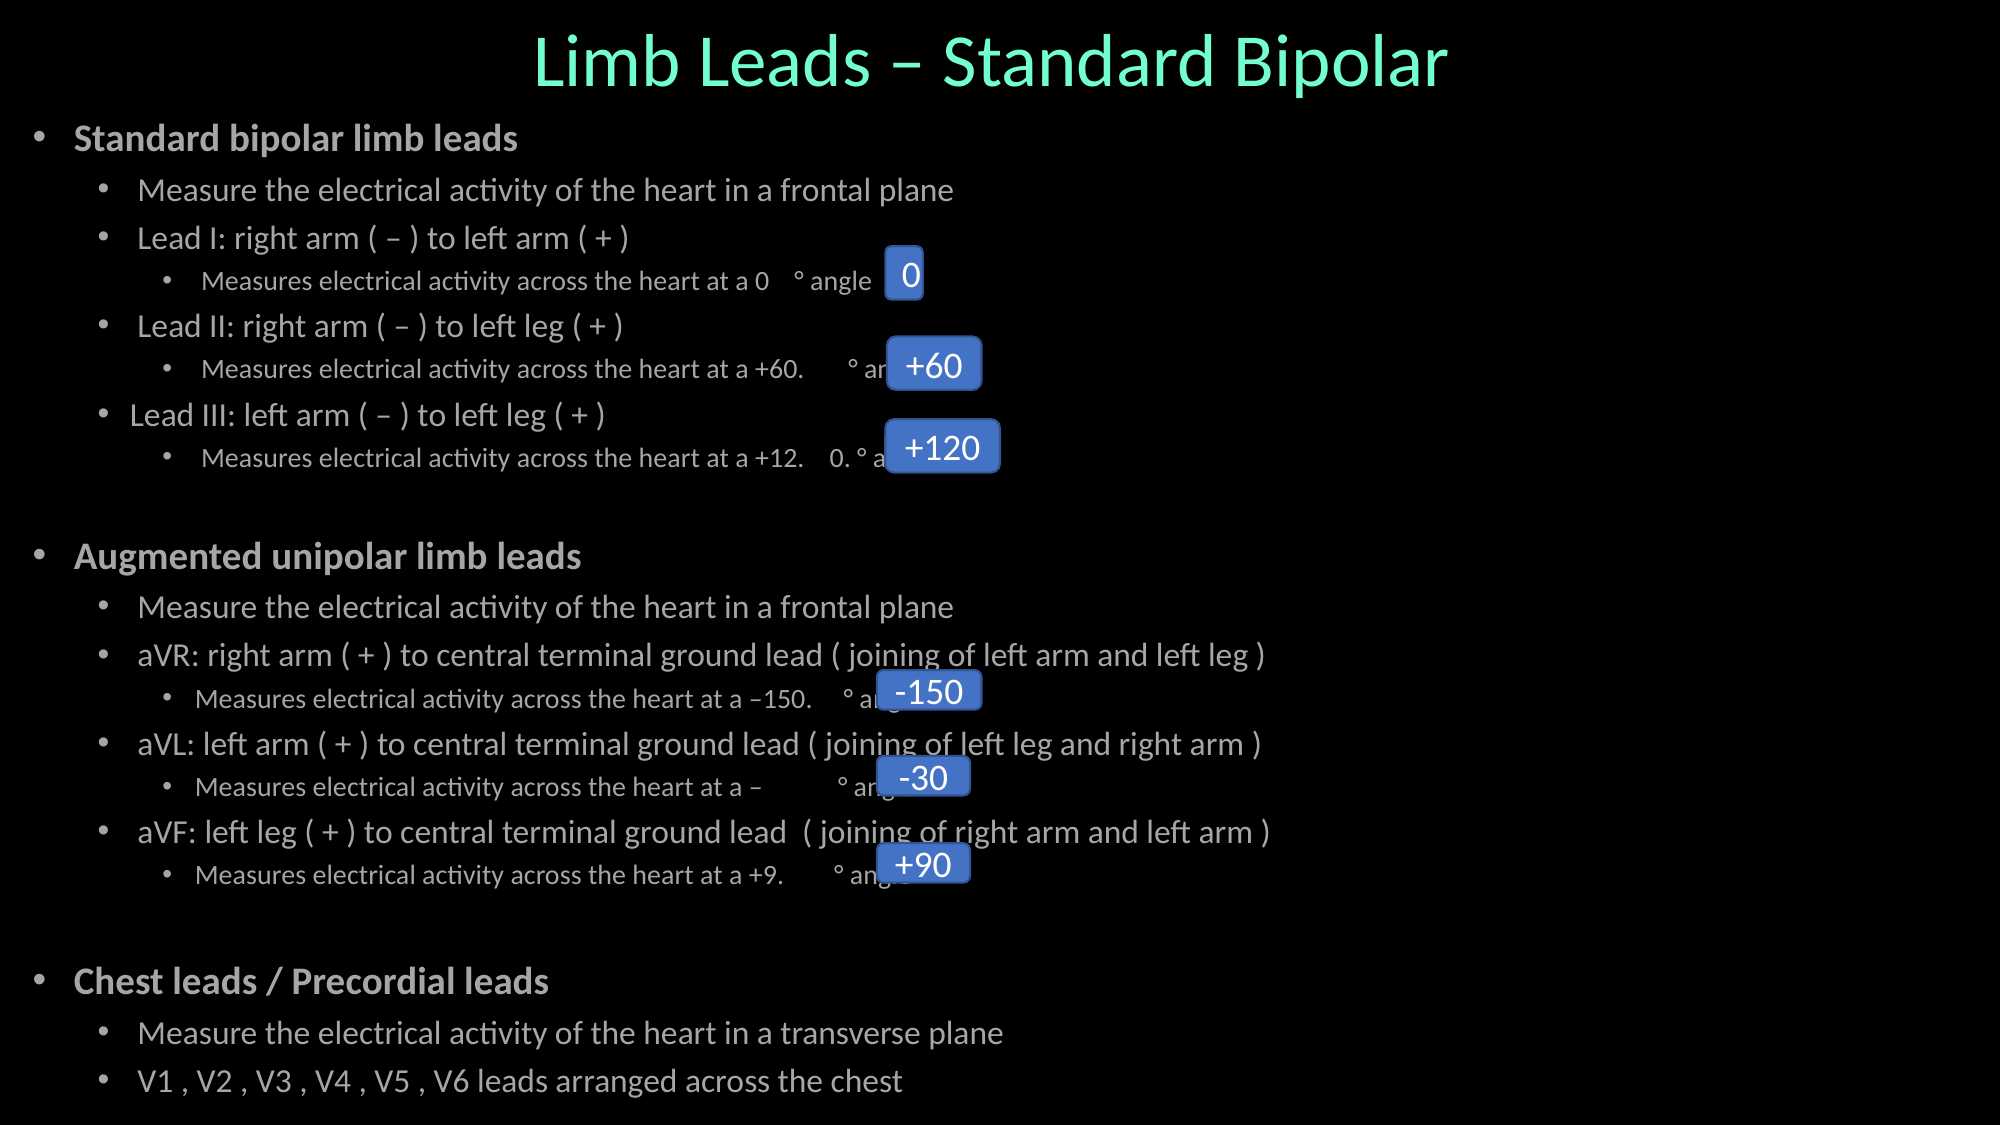

Limb Leads – Standard Bipolar
 Standard bipolar limb leads
 Measure the electrical activity of the heart in a frontal plane
 Lead I: right arm ( – ) to left arm ( + )
 Measures electrical activity across the heart at a 0    ° angle
 Lead II: right arm ( – ) to left leg ( + )
 Measures electrical activity across the heart at a +60.       ° angle
Lead III: left arm ( – ) to left leg ( + )
 Measures electrical activity across the heart at a +12.    0. ° angle

 Augmented unipolar limb leads
 Measure the electrical activity of the heart in a frontal plane
 aVR: right arm ( + ) to central terminal ground lead ( joining of left arm and left leg )
Measures electrical activity across the heart at a –150.     ° angle
 aVL: left arm ( + ) to central terminal ground lead ( joining of left leg and right arm )
Measures electrical activity across the heart at a –            ° angle
 aVF: left leg ( + ) to central terminal ground lead  ( joining of right arm and left arm )
Measures electrical activity across the heart at a +9.        ° angle

 Chest leads / Precordial leads
 Measure the electrical activity of the heart in a transverse plane
 V1 , V2 , V3 , V4 , V5 , V6 leads arranged across the chest
0
+60
+120
-150
-30
+90